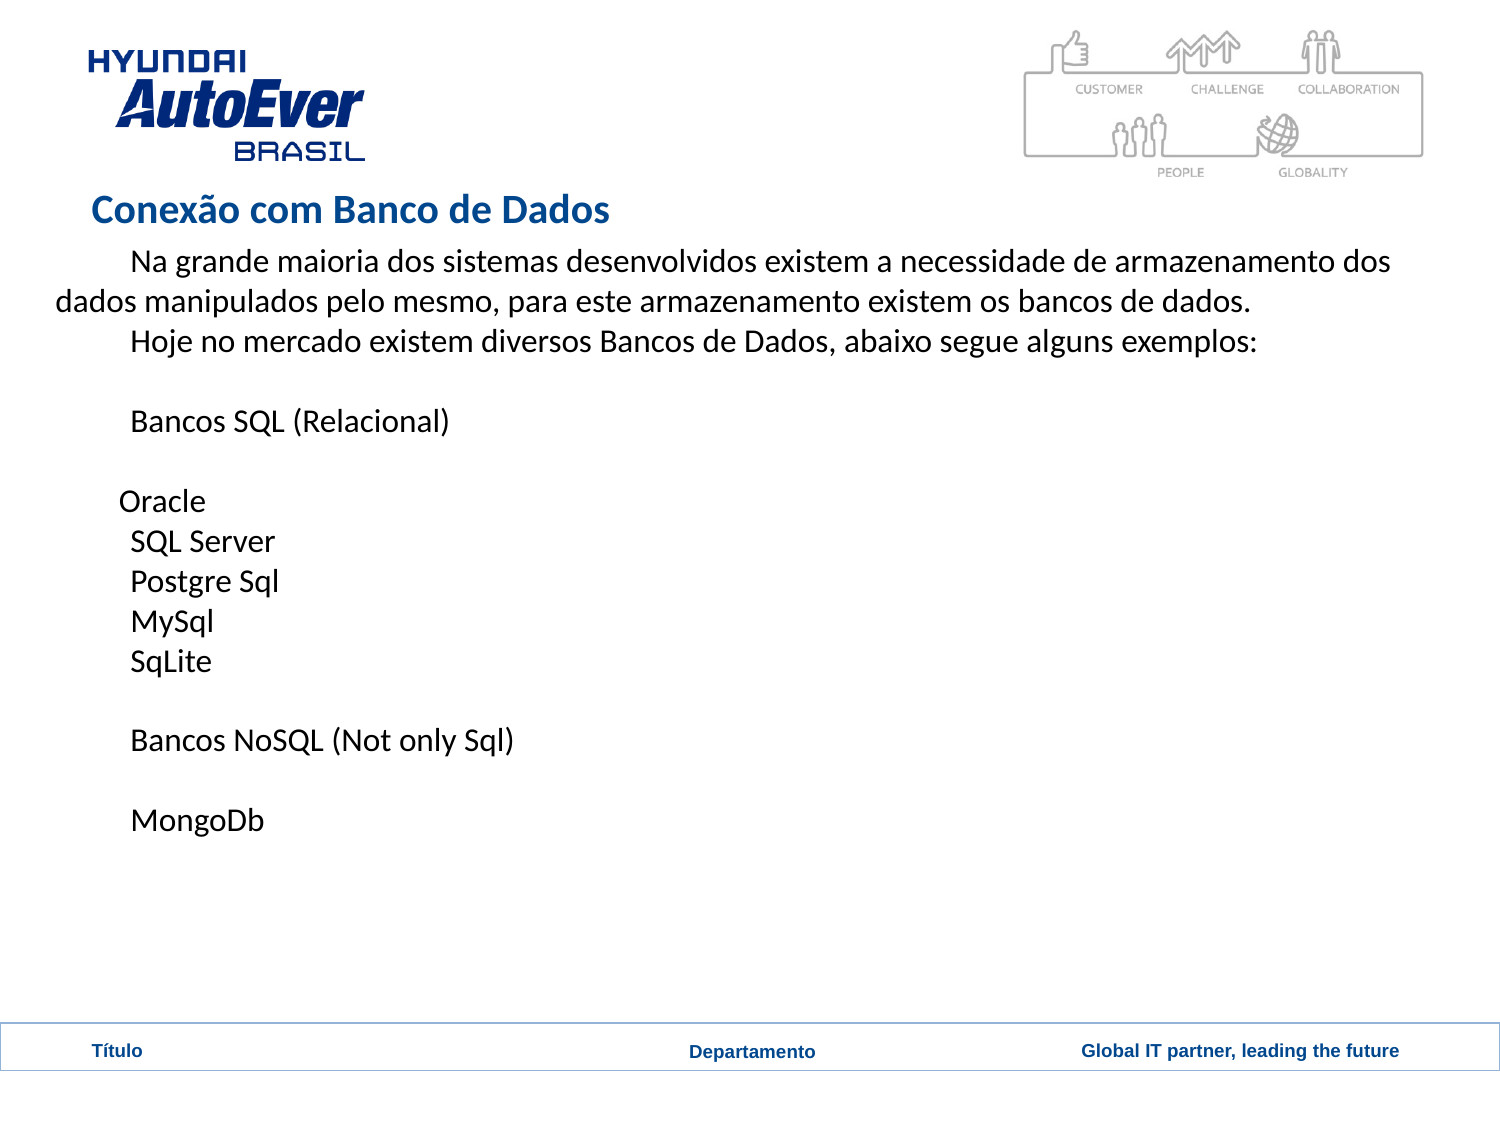

# Conexão com Banco de Dados
Na grande maioria dos sistemas desenvolvidos existem a necessidade de armazenamento dos dados manipulados pelo mesmo, para este armazenamento existem os bancos de dados.
Hoje no mercado existem diversos Bancos de Dados, abaixo segue alguns exemplos:

Bancos SQL (Relacional)

Oracle
SQL Server
Postgre Sql
MySql
SqLite

Bancos NoSQL (Not only Sql)

MongoDb